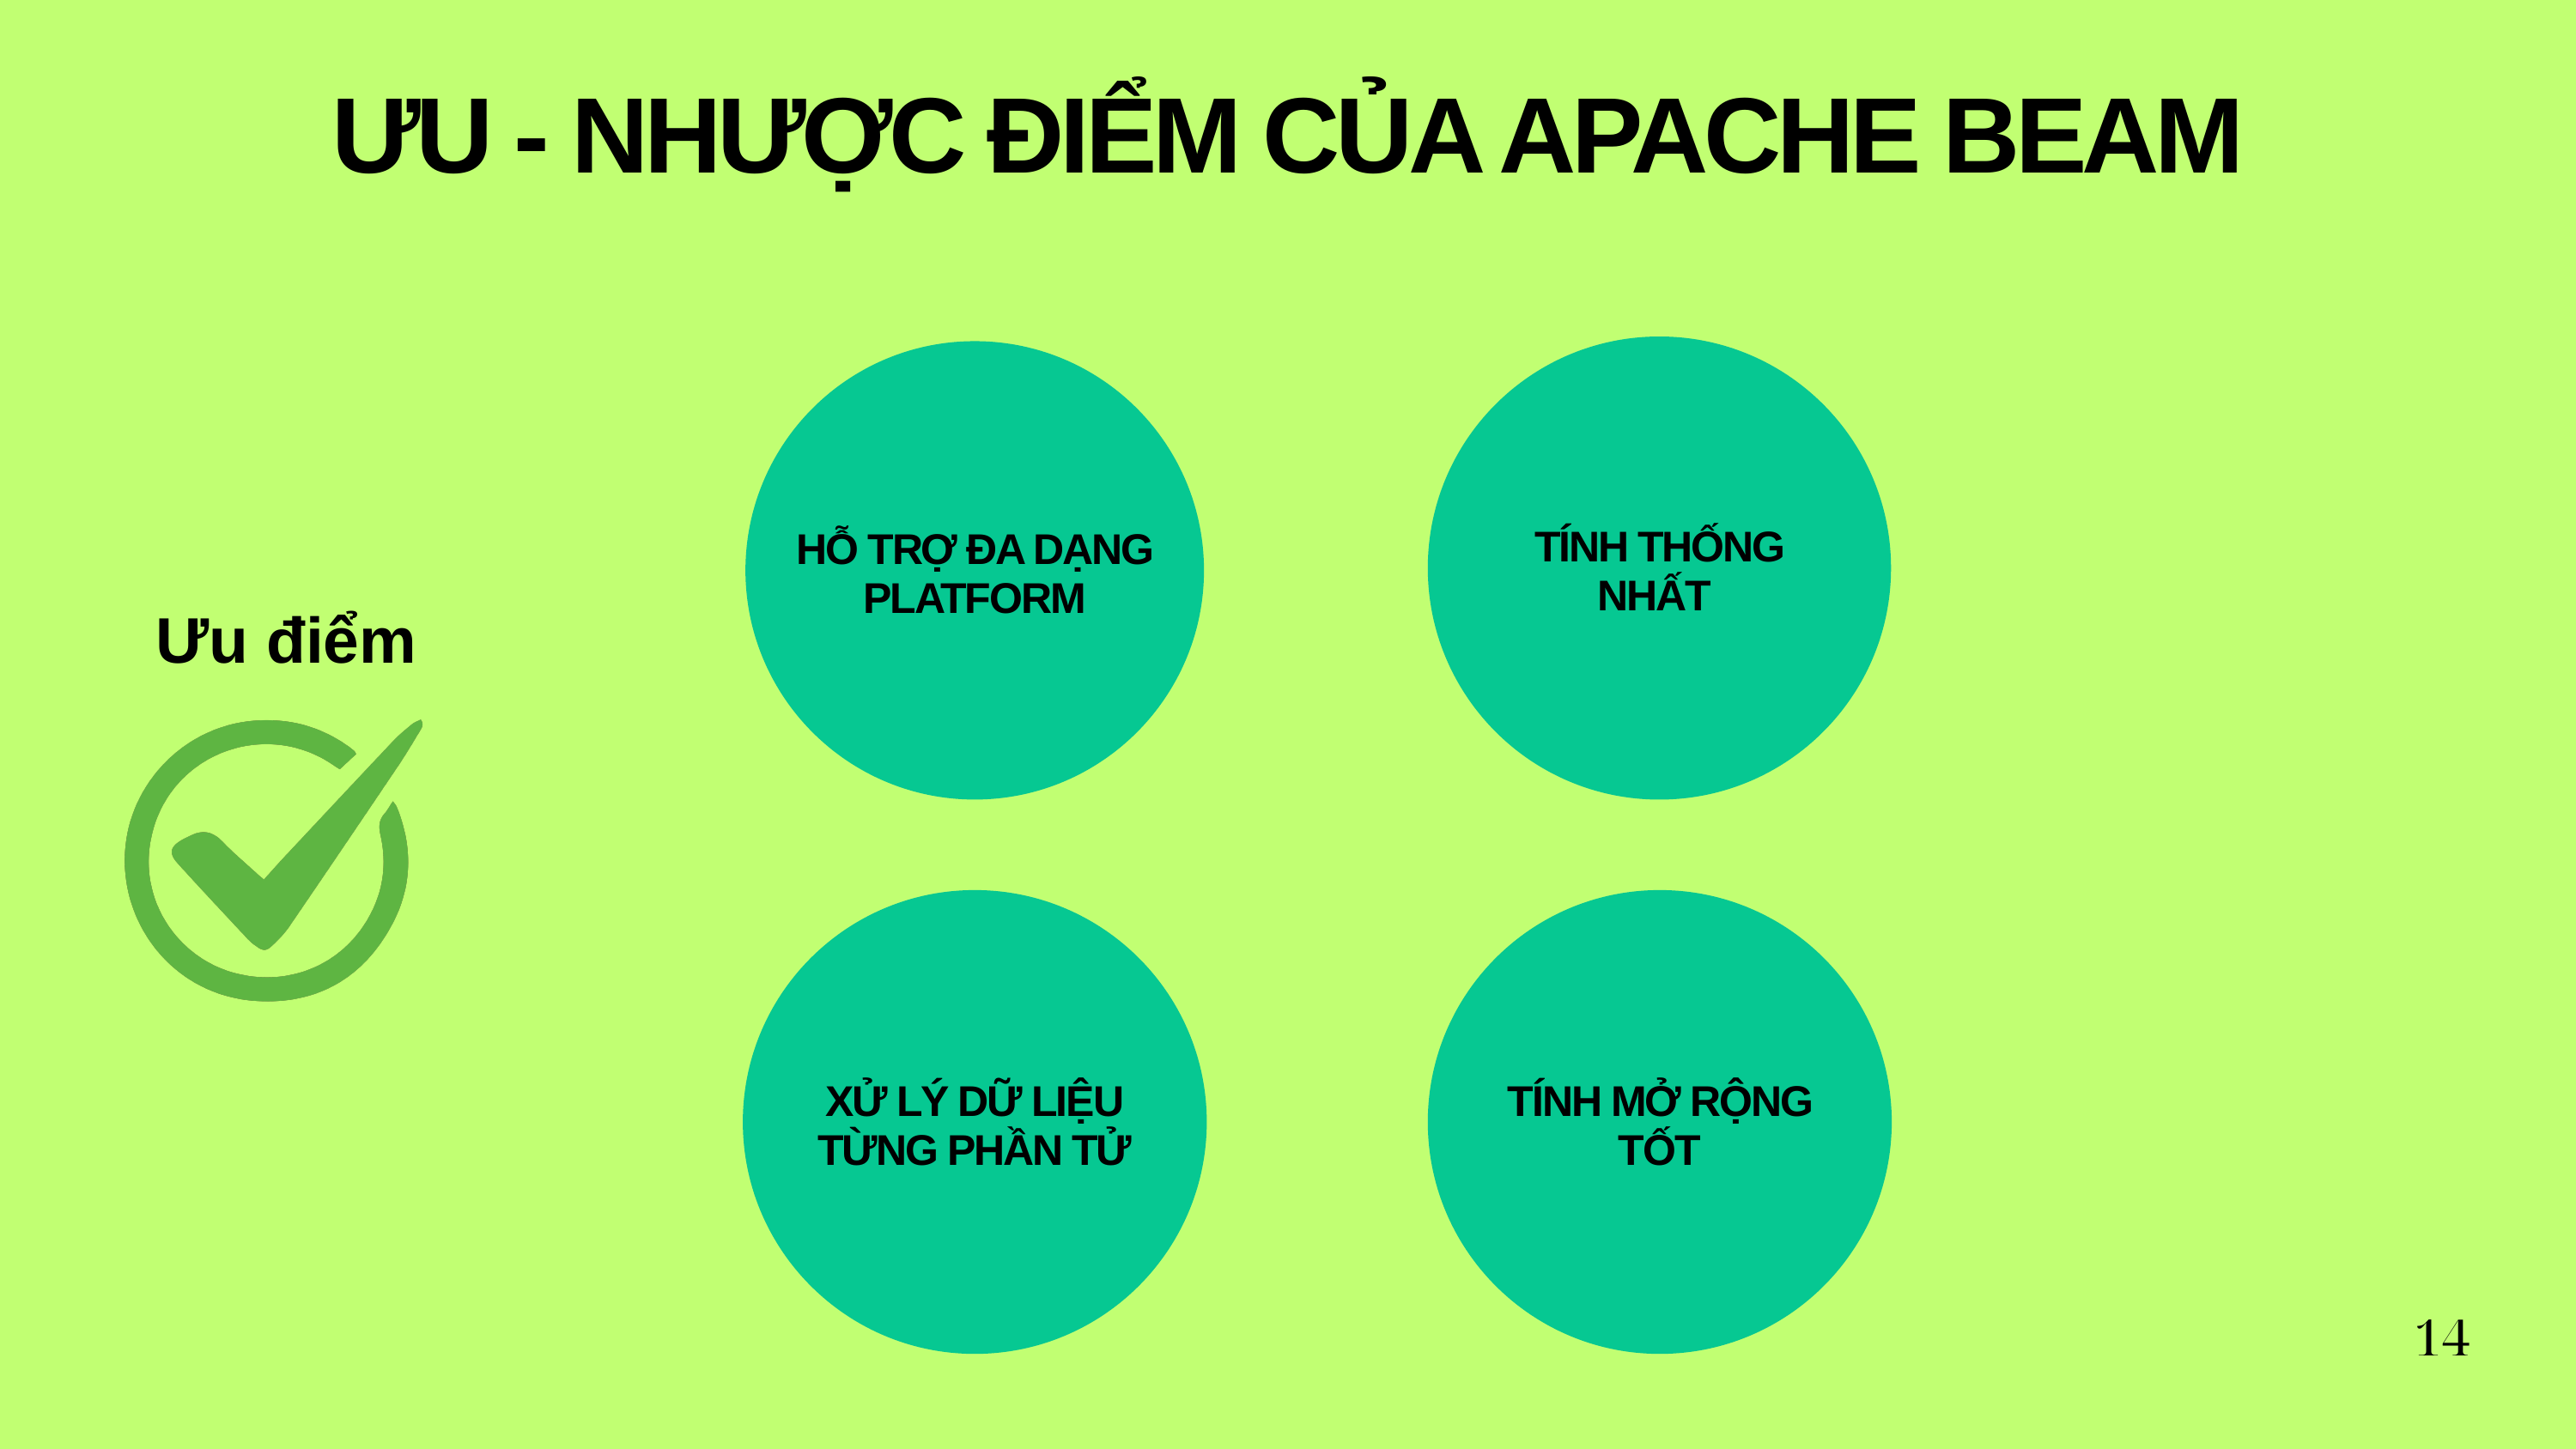

ƯU - NHƯỢC ĐIỂM CỦA APACHE BEAM

TÍNH THỐNG NHẤT

HỖ TRỢ ĐA DẠNG PLATFORM
Ưu điểm

XỬ LÝ DỮ LIỆU
TỪNG PHẦN TỬ

TÍNH MỞ RỘNG TỐT
14